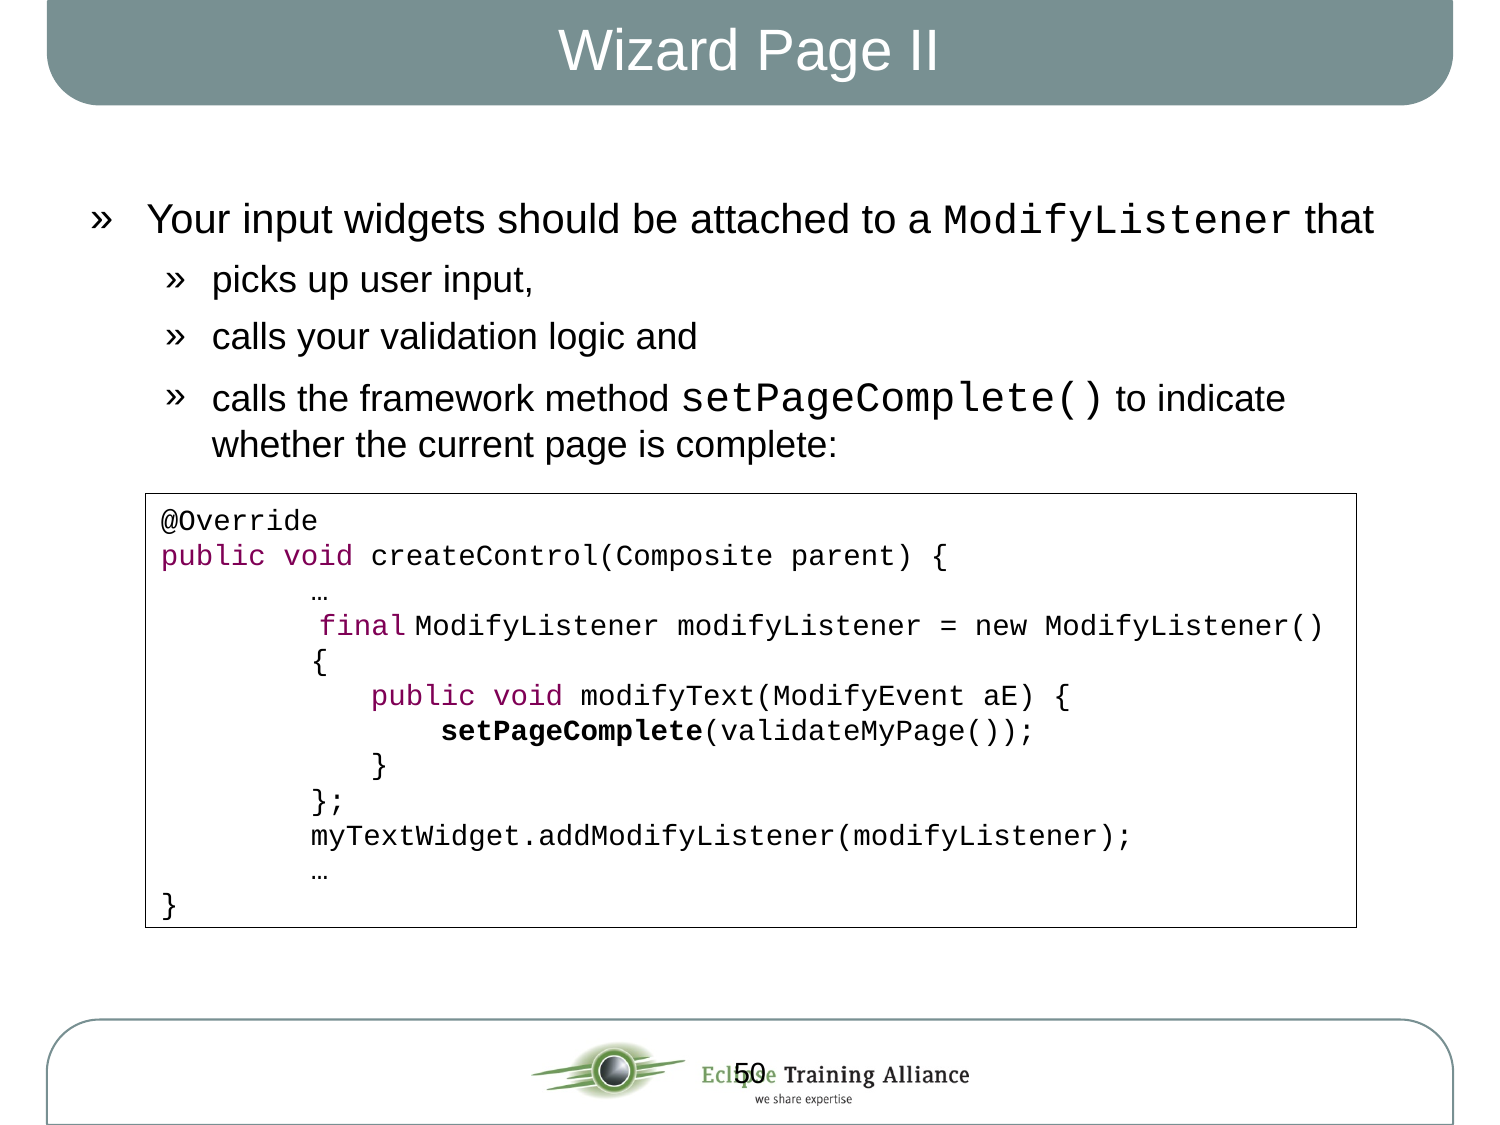

# Wizard Page II
Your input widgets should be attached to a ModifyListener that
picks up user input,
calls your validation logic and
calls the framework method setPageComplete() to indicate whether the current page is complete:
@Override
public void createControl(Composite parent) {
	…
	 final ModifyListener modifyListener = new ModifyListener() 	{
            public void modifyText(ModifyEvent aE) {
                setPageComplete(validateMyPage());
            }
	};
	myTextWidget.addModifyListener(modifyListener);
	…
}
50